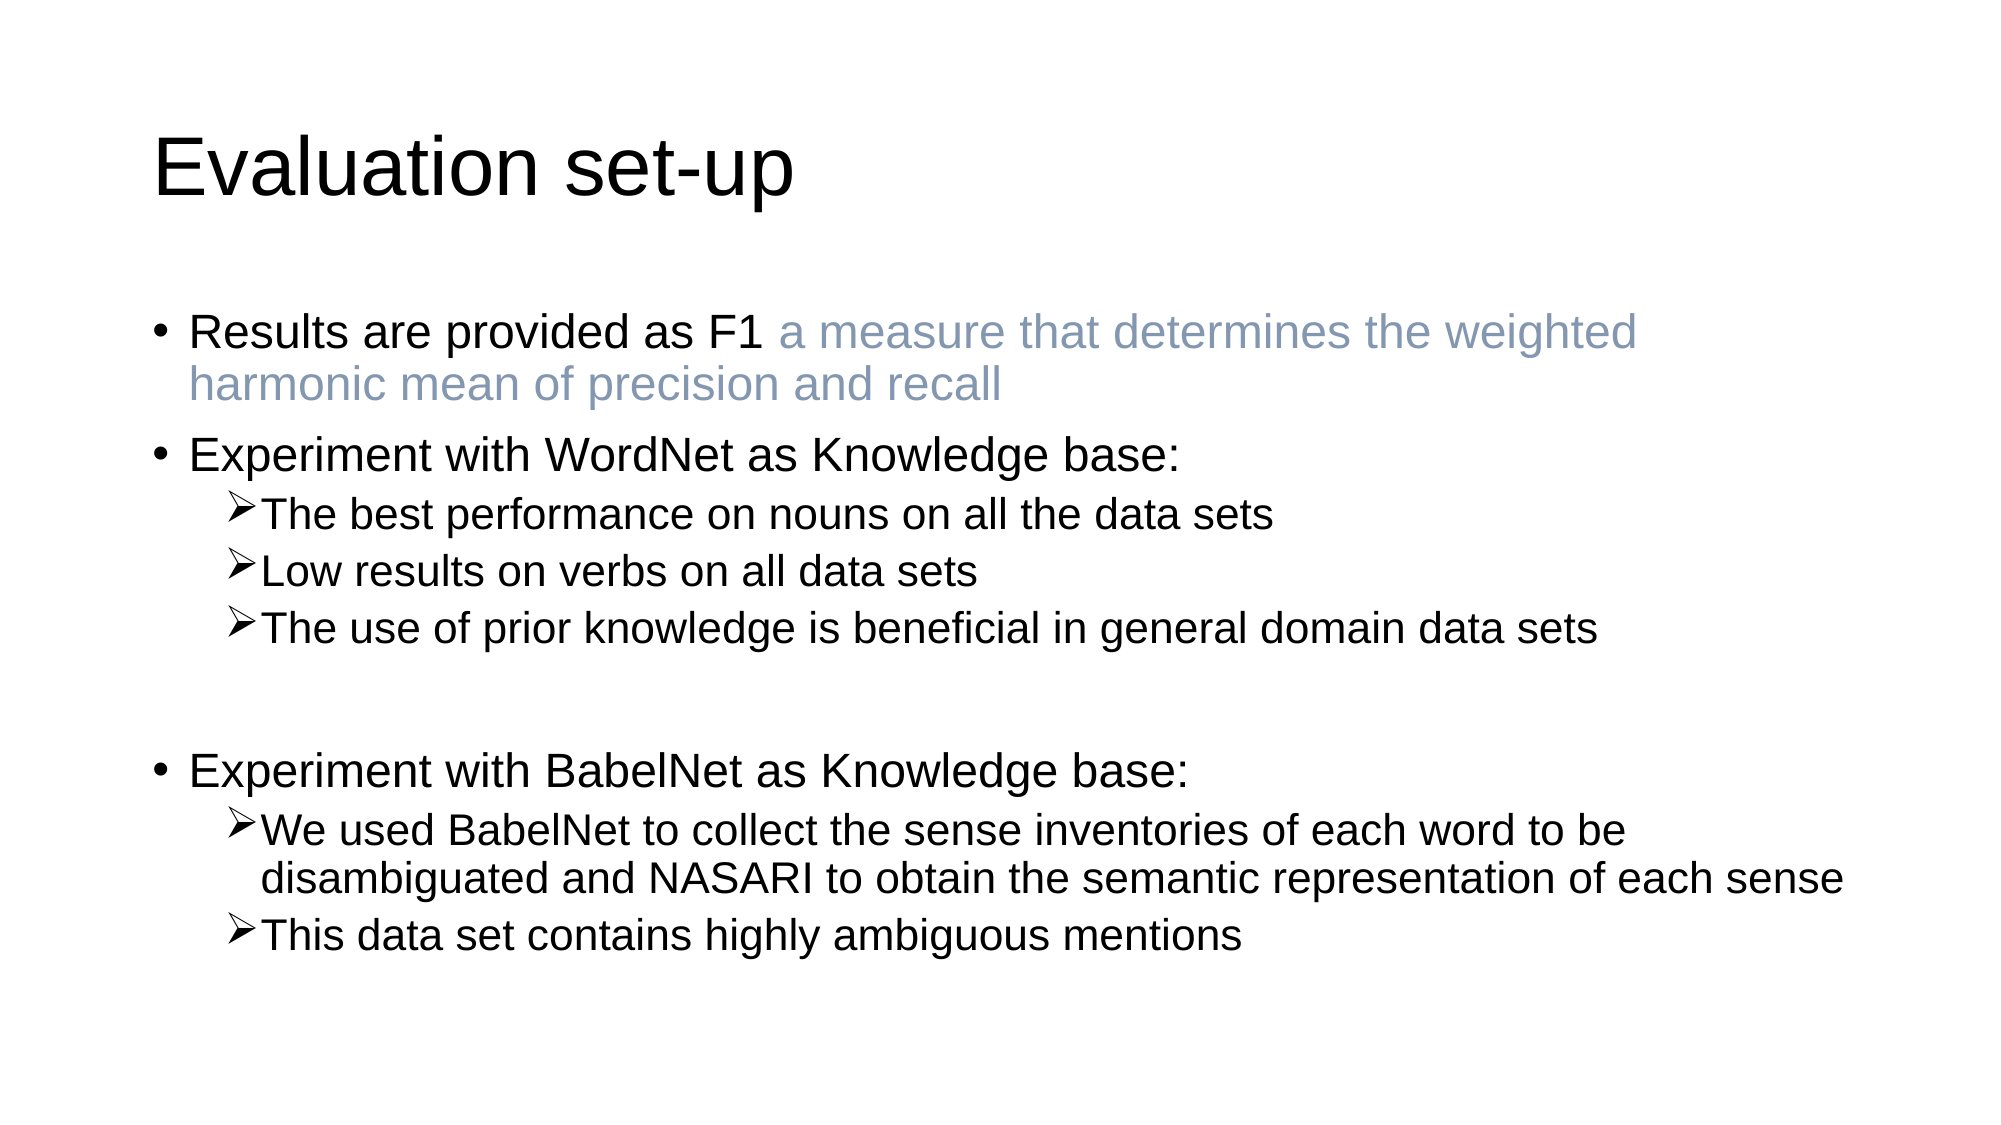

# Evaluation set-up
Results are provided as F1 a measure that determines the weighted harmonic mean of precision and recall
Experiment with WordNet as Knowledge base:
The best performance on nouns on all the data sets
Low results on verbs on all data sets
The use of prior knowledge is beneficial in general domain data sets

Experiment with BabelNet as Knowledge base:
We used BabelNet to collect the sense inventories of each word to be disambiguated and NASARI to obtain the semantic representation of each sense
This data set contains highly ambiguous mentions